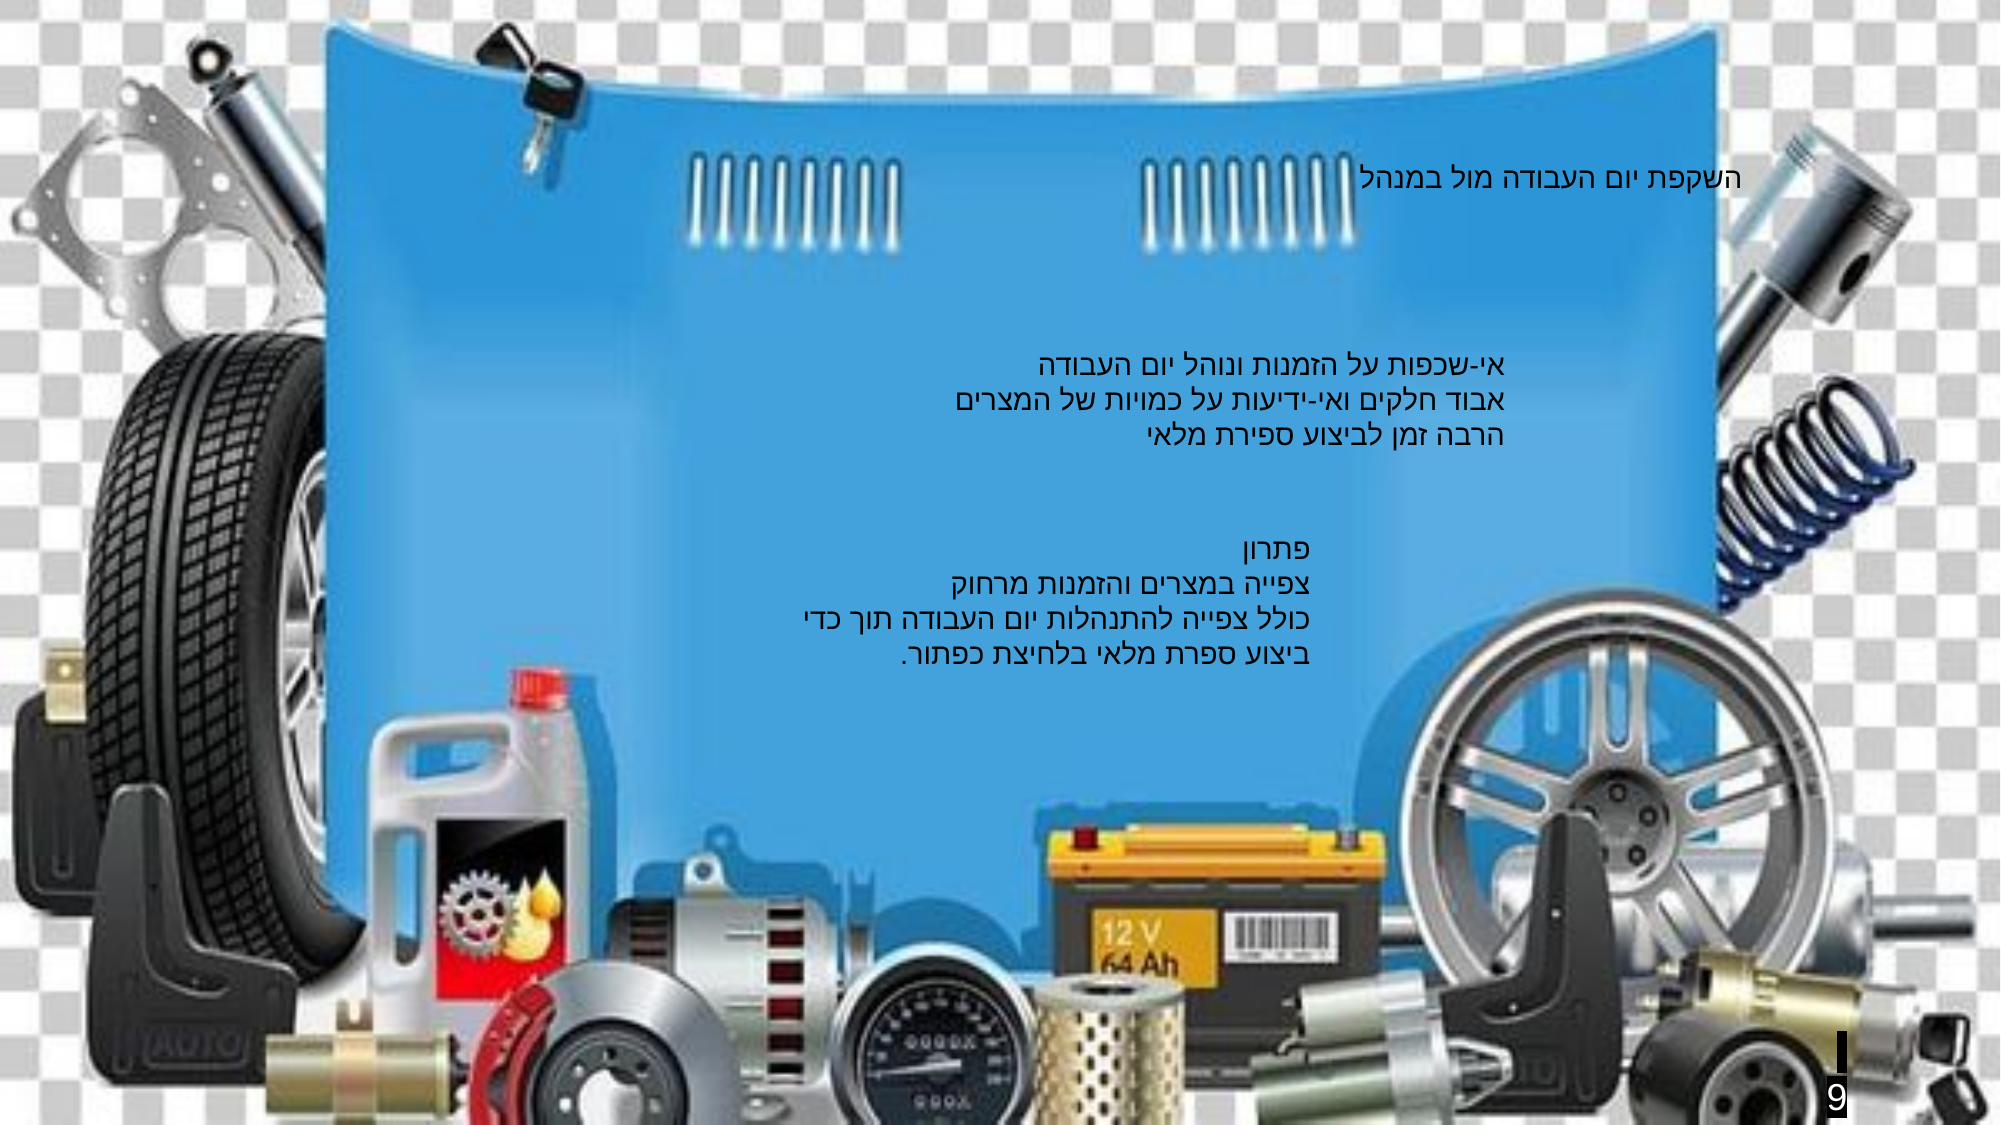

השקפת יום העבודה מול במנהל
אי-שכפות על הזמנות ונוהל יום העבודה
אבוד חלקים ואי-ידיעות על כמויות של המצרים
הרבה זמן לביצוע ספירת מלאי
פתרון
צפייה במצרים והזמנות מרחוק
כולל צפייה להתנהלות יום העבודה תוך כדי
ביצוע ספרת מלאי בלחיצת כפתור.
 9